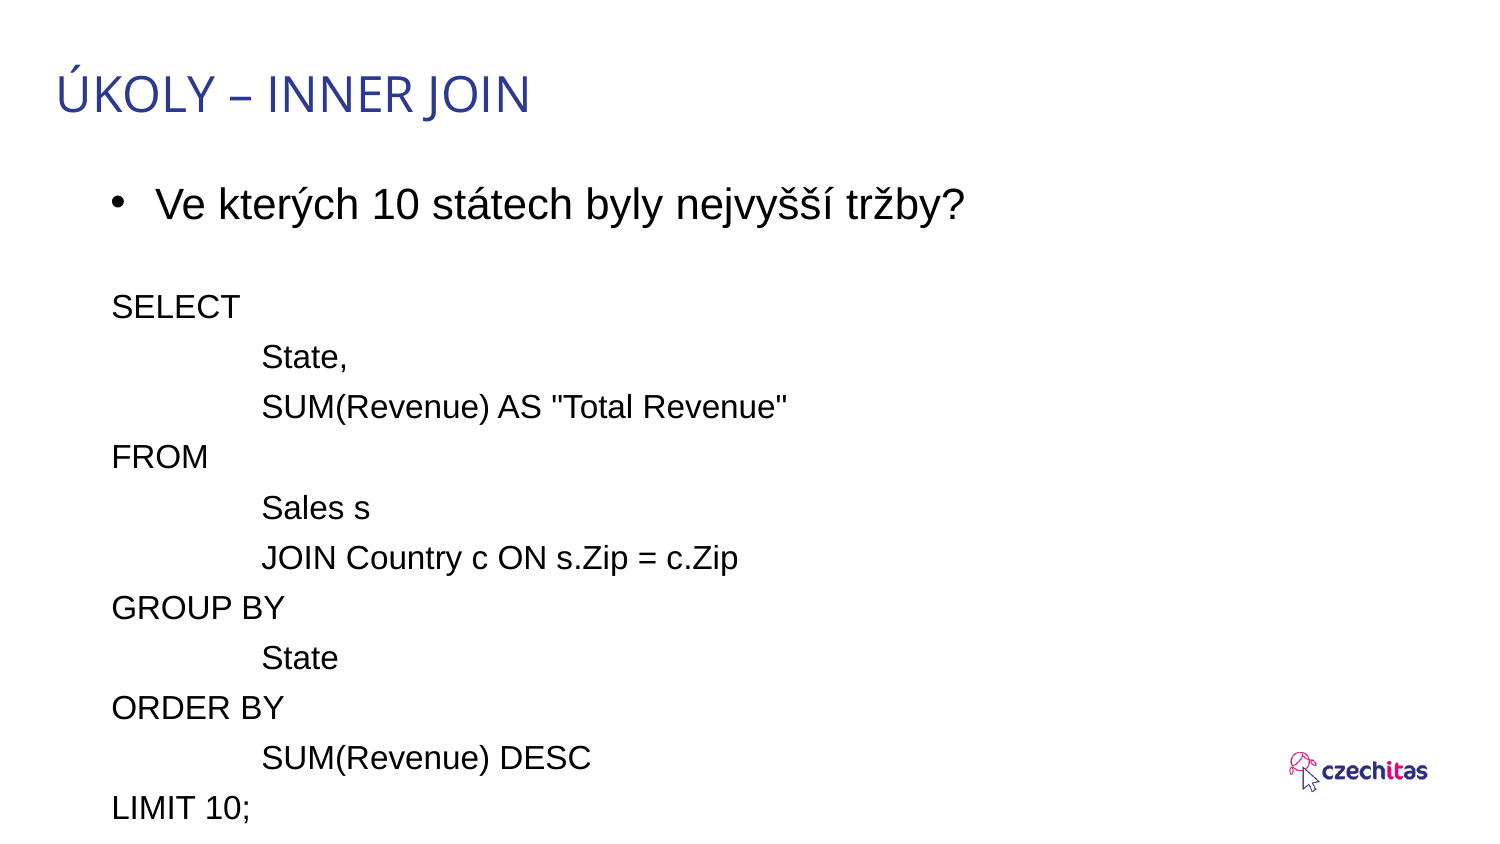

# ÚKOLY – INNER JOIN
Ve kterých 10 státech byly nejvyšší tržby?

SELECT
	State,
	SUM(Revenue) AS "Total Revenue"
FROM
	Sales s
	JOIN Country c ON s.Zip = c.Zip
GROUP BY
	State
ORDER BY
	SUM(Revenue) DESC
LIMIT 10;